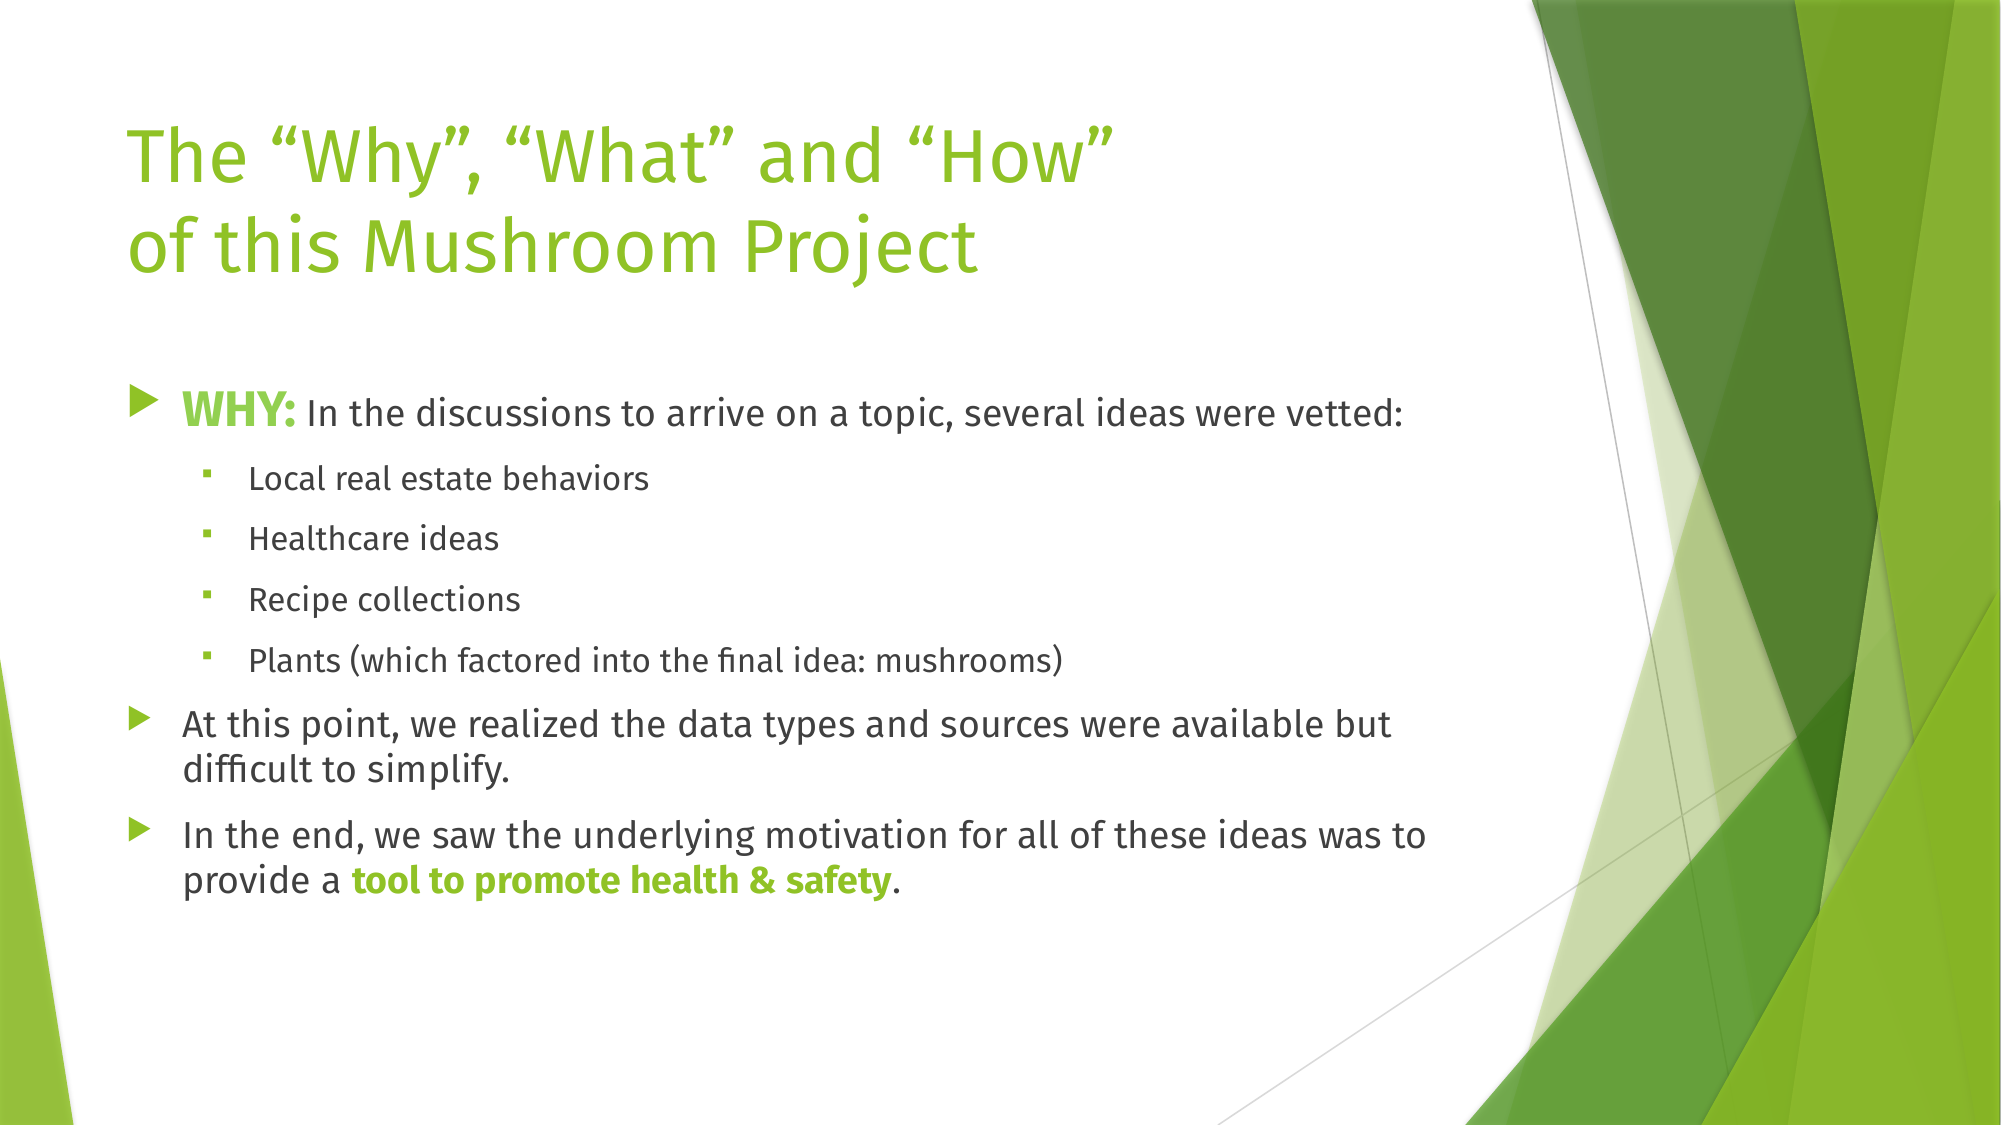

# The “Why”, “What” and “How” of this Mushroom Project
WHY: In the discussions to arrive on a topic, several ideas were vetted:
Local real estate behaviors
Healthcare ideas
Recipe collections
Plants (which factored into the final idea: mushrooms)
At this point, we realized the data types and sources were available but difficult to simplify.
In the end, we saw the underlying motivation for all of these ideas was to provide a tool to promote health & safety.